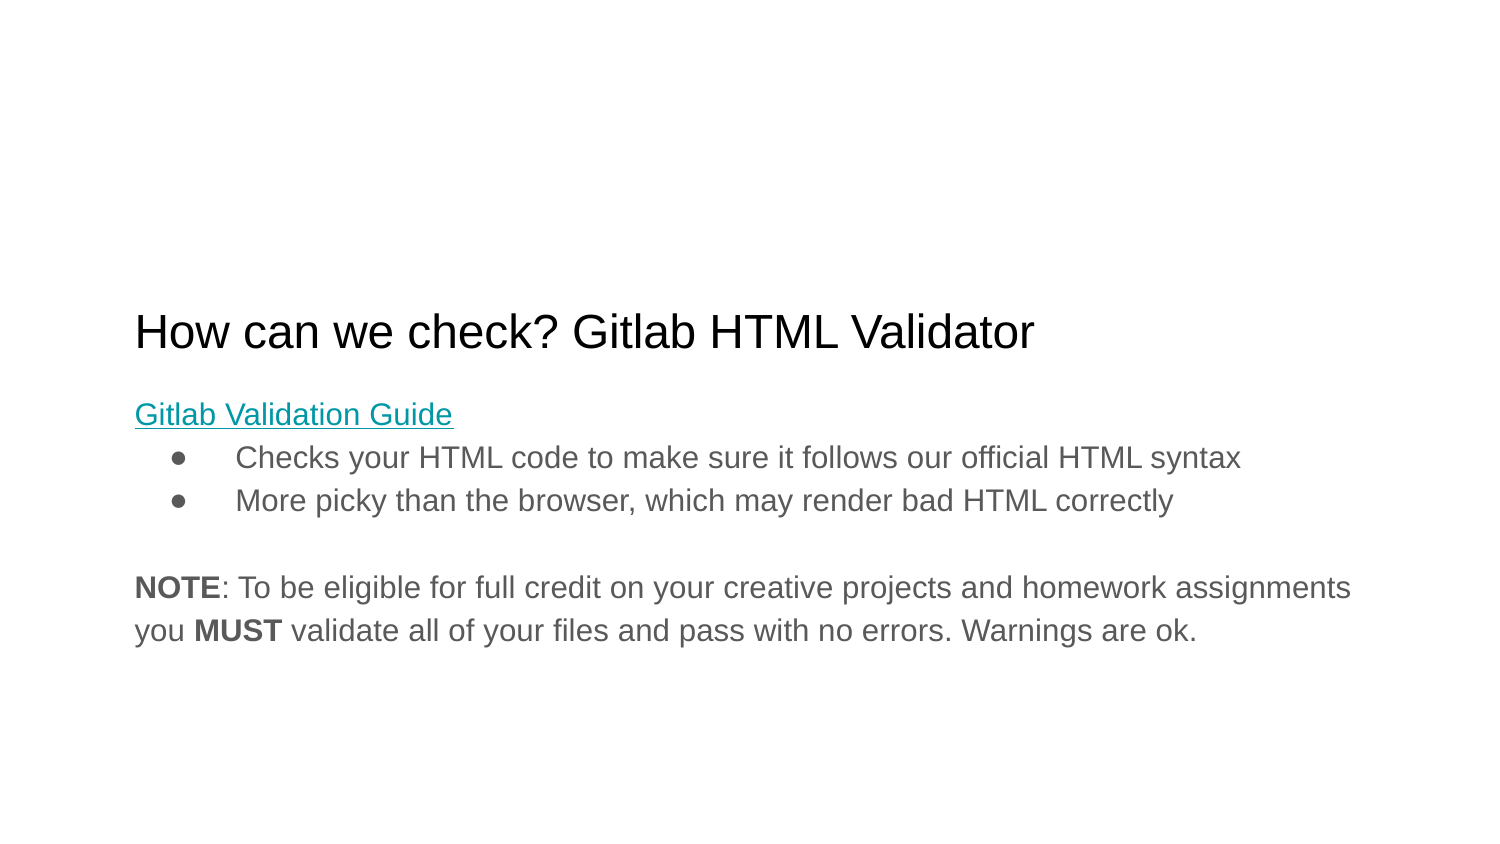

# How can we check? Gitlab HTML Validator
Gitlab Validation Guide
Checks your HTML code to make sure it follows our official HTML syntax
More picky than the browser, which may render bad HTML correctly

NOTE: To be eligible for full credit on your creative projects and homework assignments you MUST validate all of your files and pass with no errors. Warnings are ok.